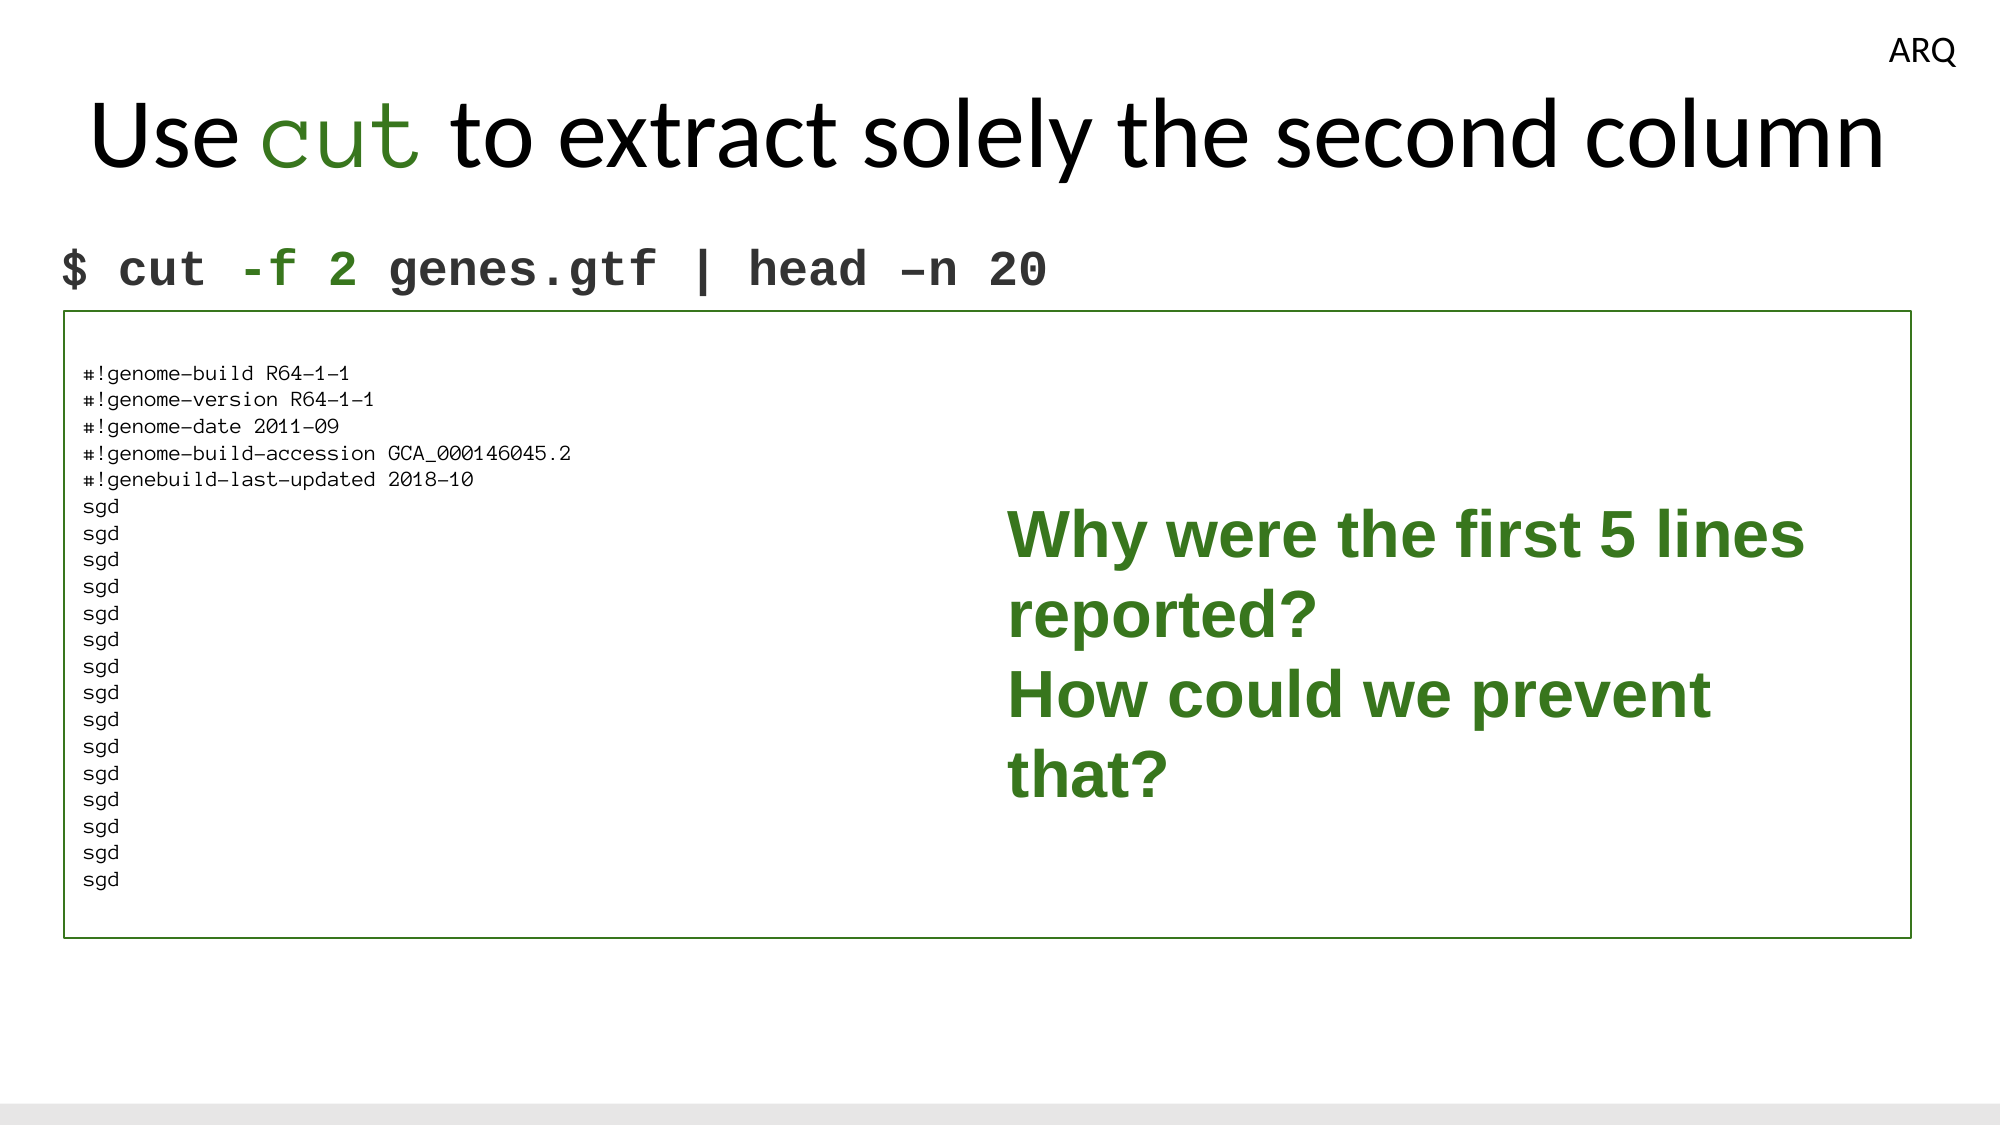

ARQ
# Use cut to extract solely the second column

$ cut -f 2 genes.gtf | head –n 20
#!genome-build R64-1-1
#!genome-version R64-1-1
#!genome-date 2011-09
#!genome-build-accession GCA_000146045.2
#!genebuild-last-updated 2018-10
sgd
sgd
sgd
sgd
sgd
sgd
sgd
sgd
sgd
sgd
sgd
sgd
sgd
sgd
sgd
Why were the first 5 lines reported?
How could we prevent that?